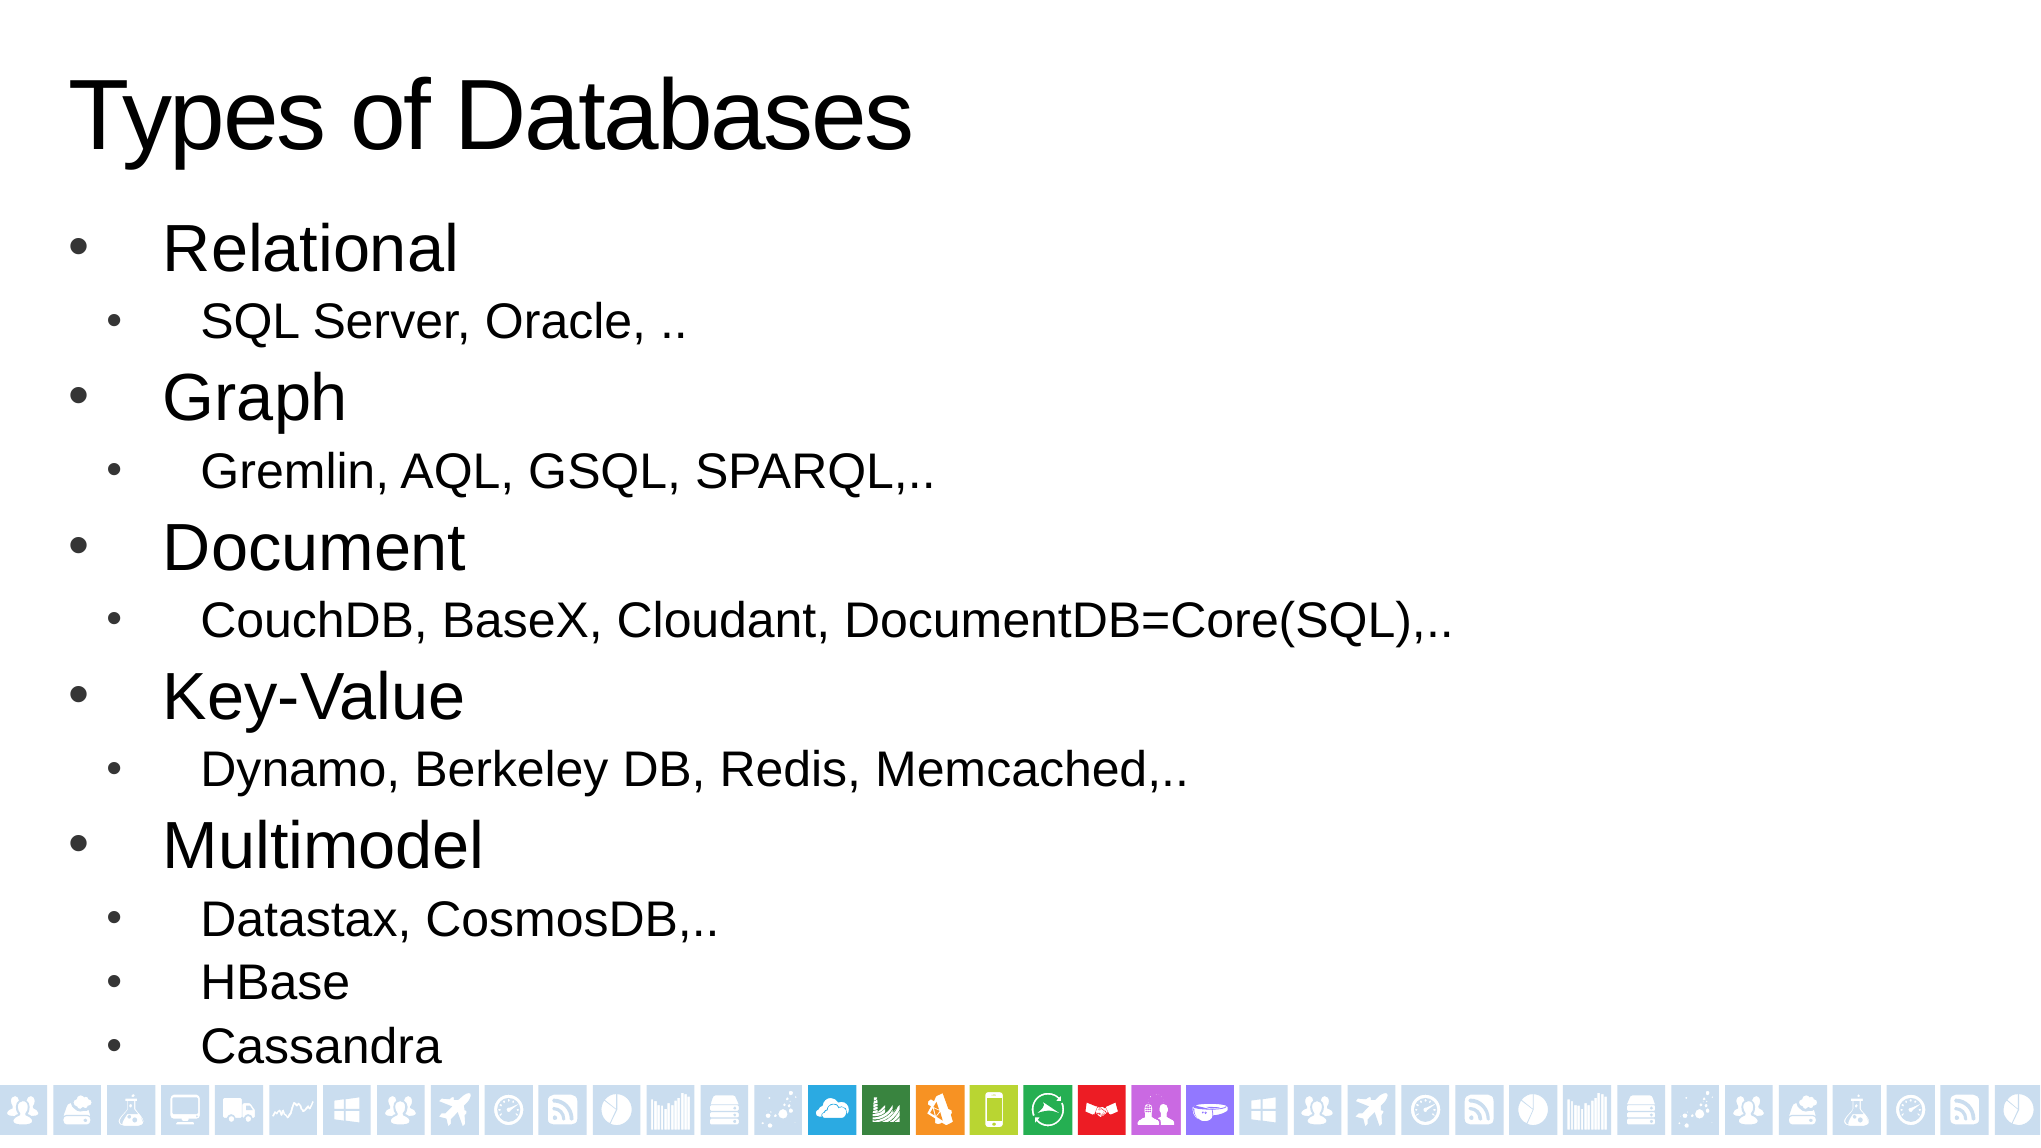

# Types of Databases
Relational
SQL Server, Oracle, ..
Graph
Gremlin, AQL, GSQL, SPARQL,..
Document
CouchDB, BaseX, Cloudant, DocumentDB=Core(SQL),..
Key-Value
Dynamo, Berkeley DB, Redis, Memcached,..
Multimodel
Datastax, CosmosDB,..
HBase
Cassandra